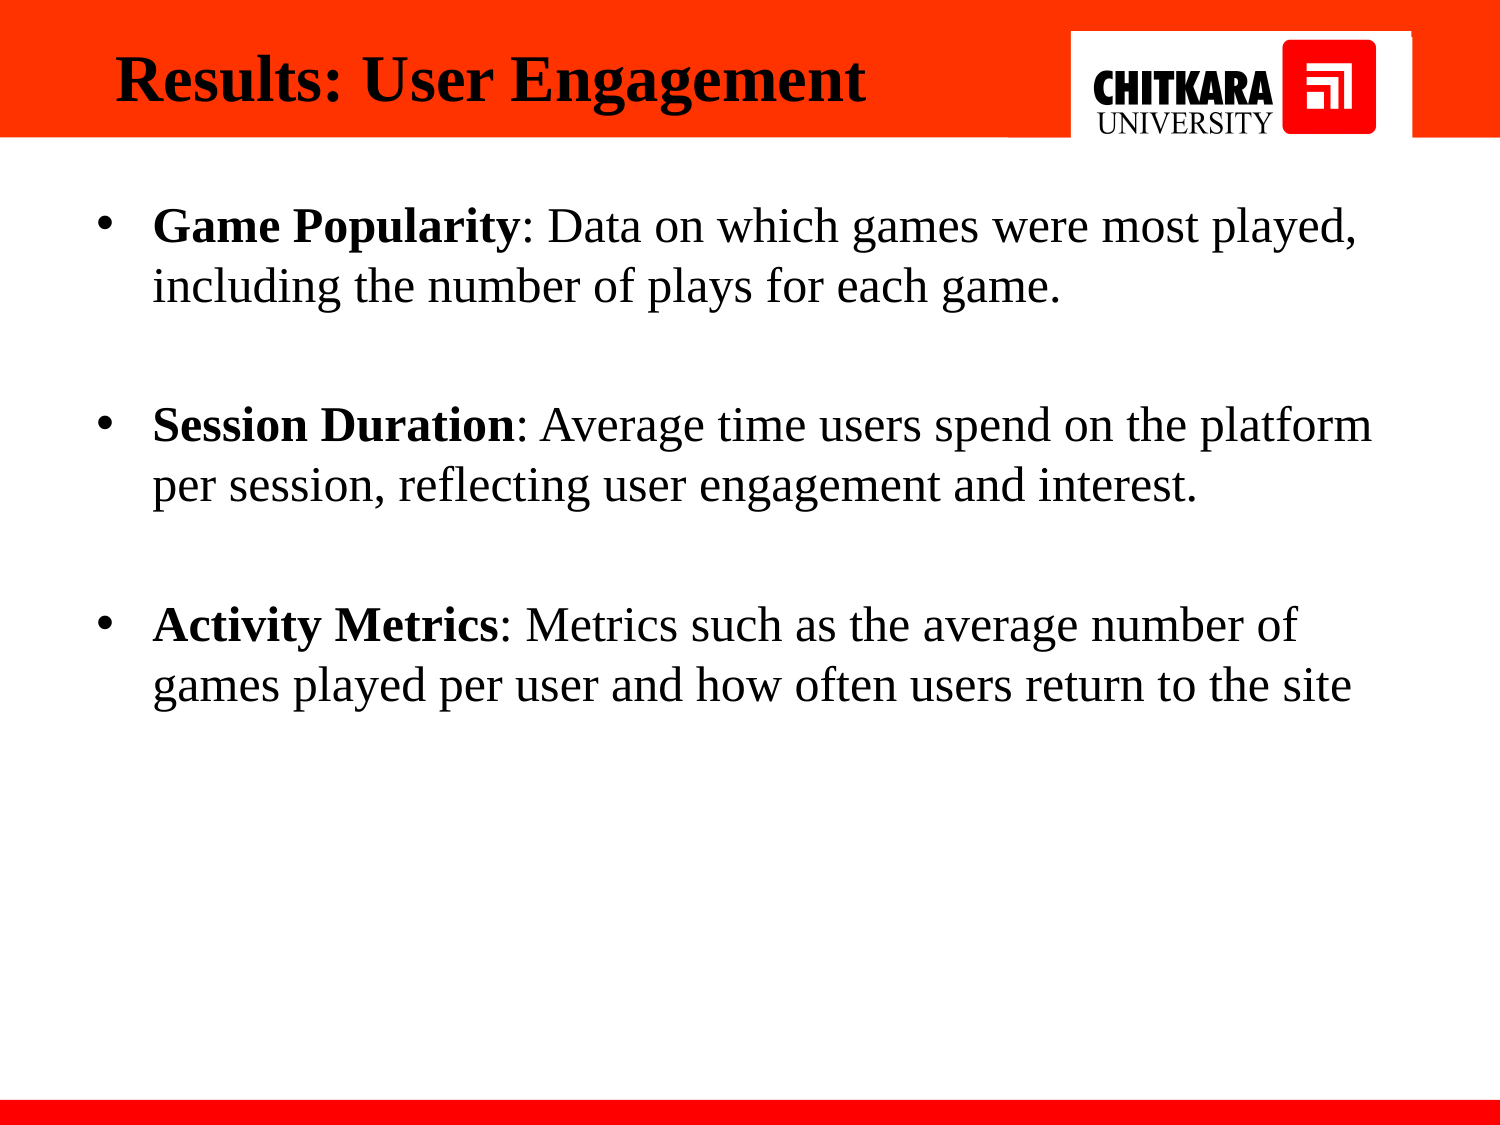

# Results: User Engagement
Game Popularity: Data on which games were most played, including the number of plays for each game.

Session Duration: Average time users spend on the platform per session, reflecting user engagement and interest.

Activity Metrics: Metrics such as the average number of games played per user and how often users return to the site